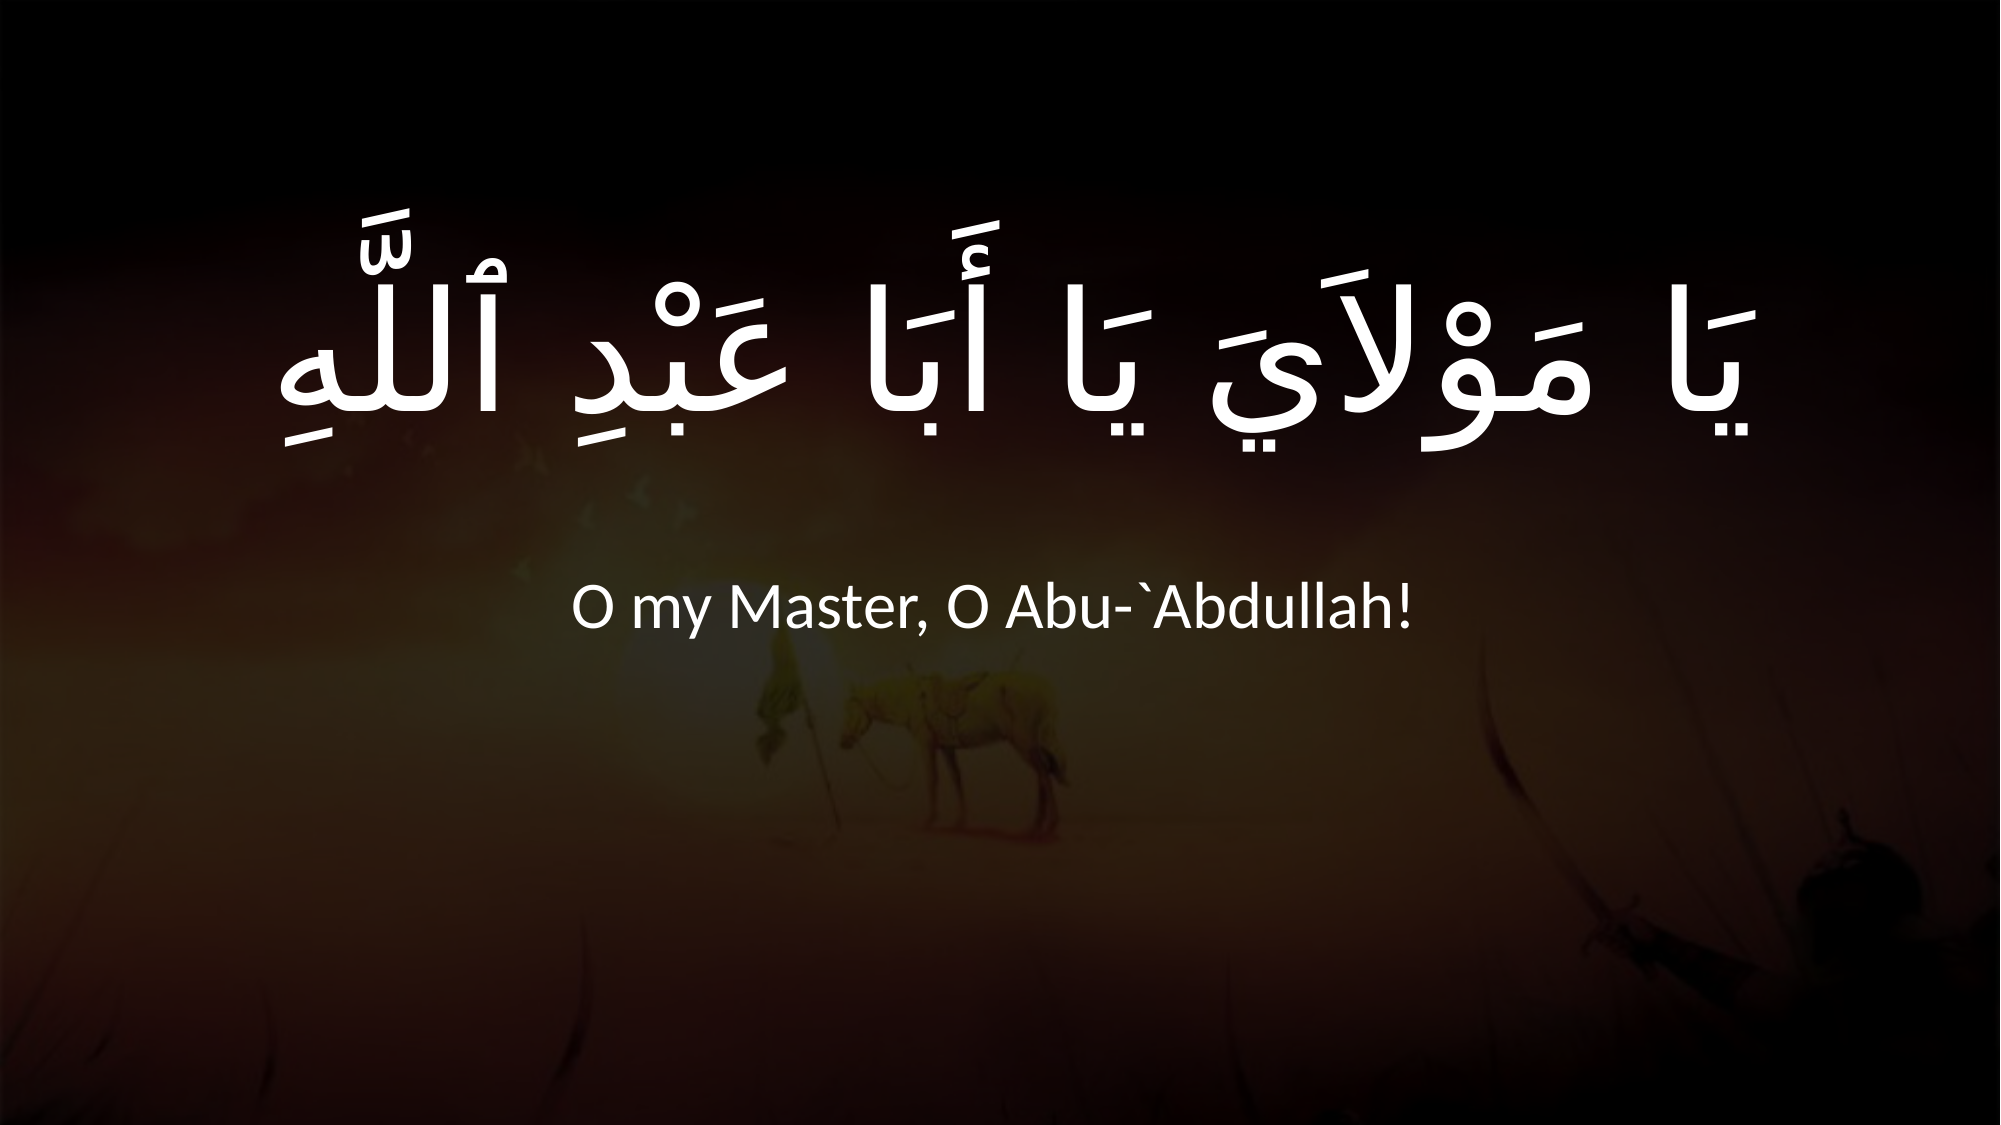

# يَا مَوْلاَيَ يَا أَبَا عَبْدِ ٱللَّهِ
O my Master, O Abu-`Abdullah!